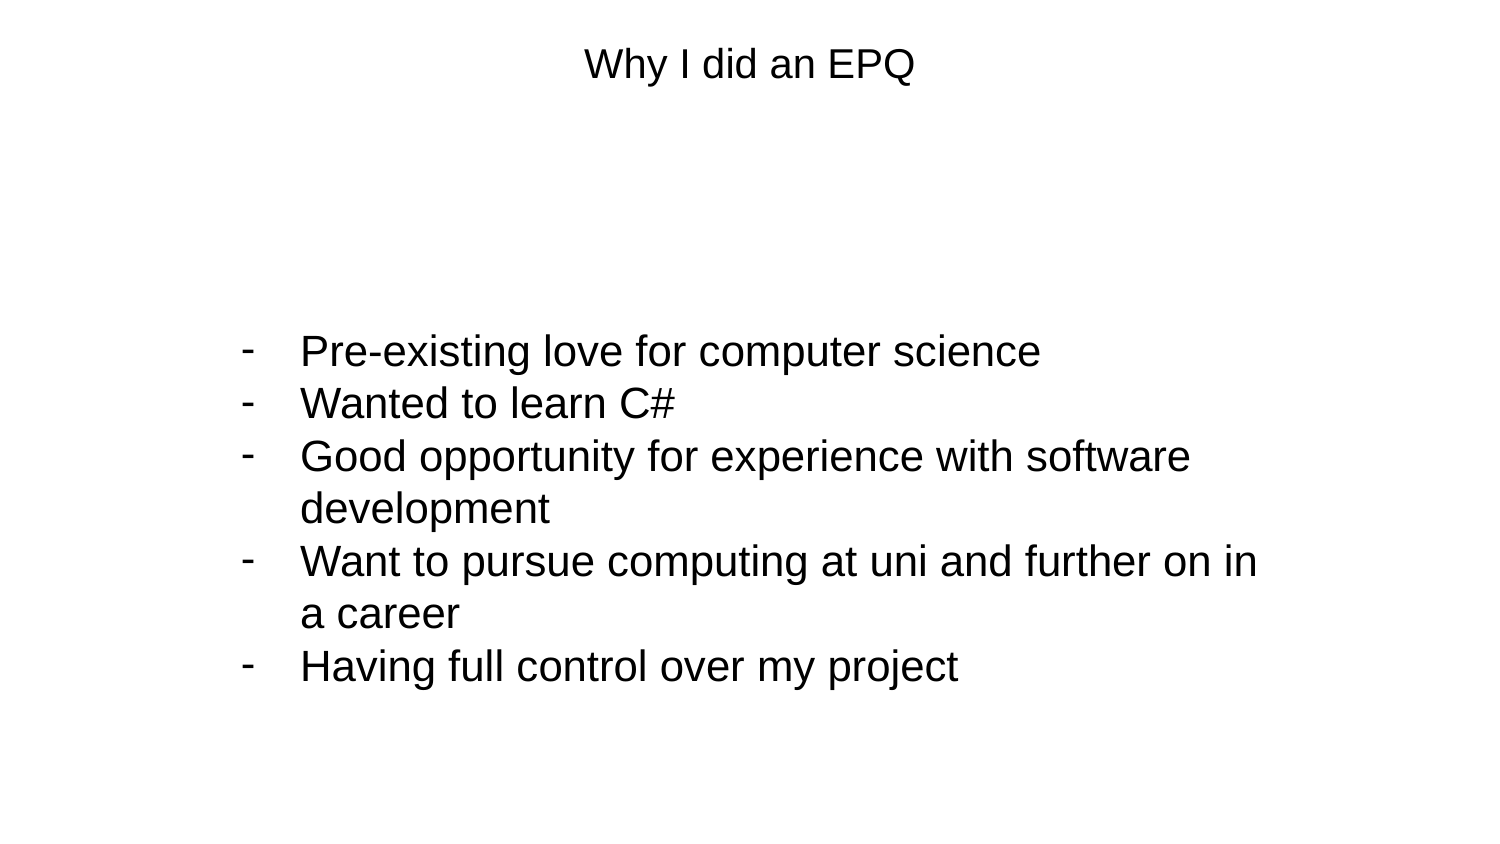

Why I did an EPQ
Pre-existing love for computer science
Wanted to learn C#
Good opportunity for experience with software development
Want to pursue computing at uni and further on in a career
Having full control over my project